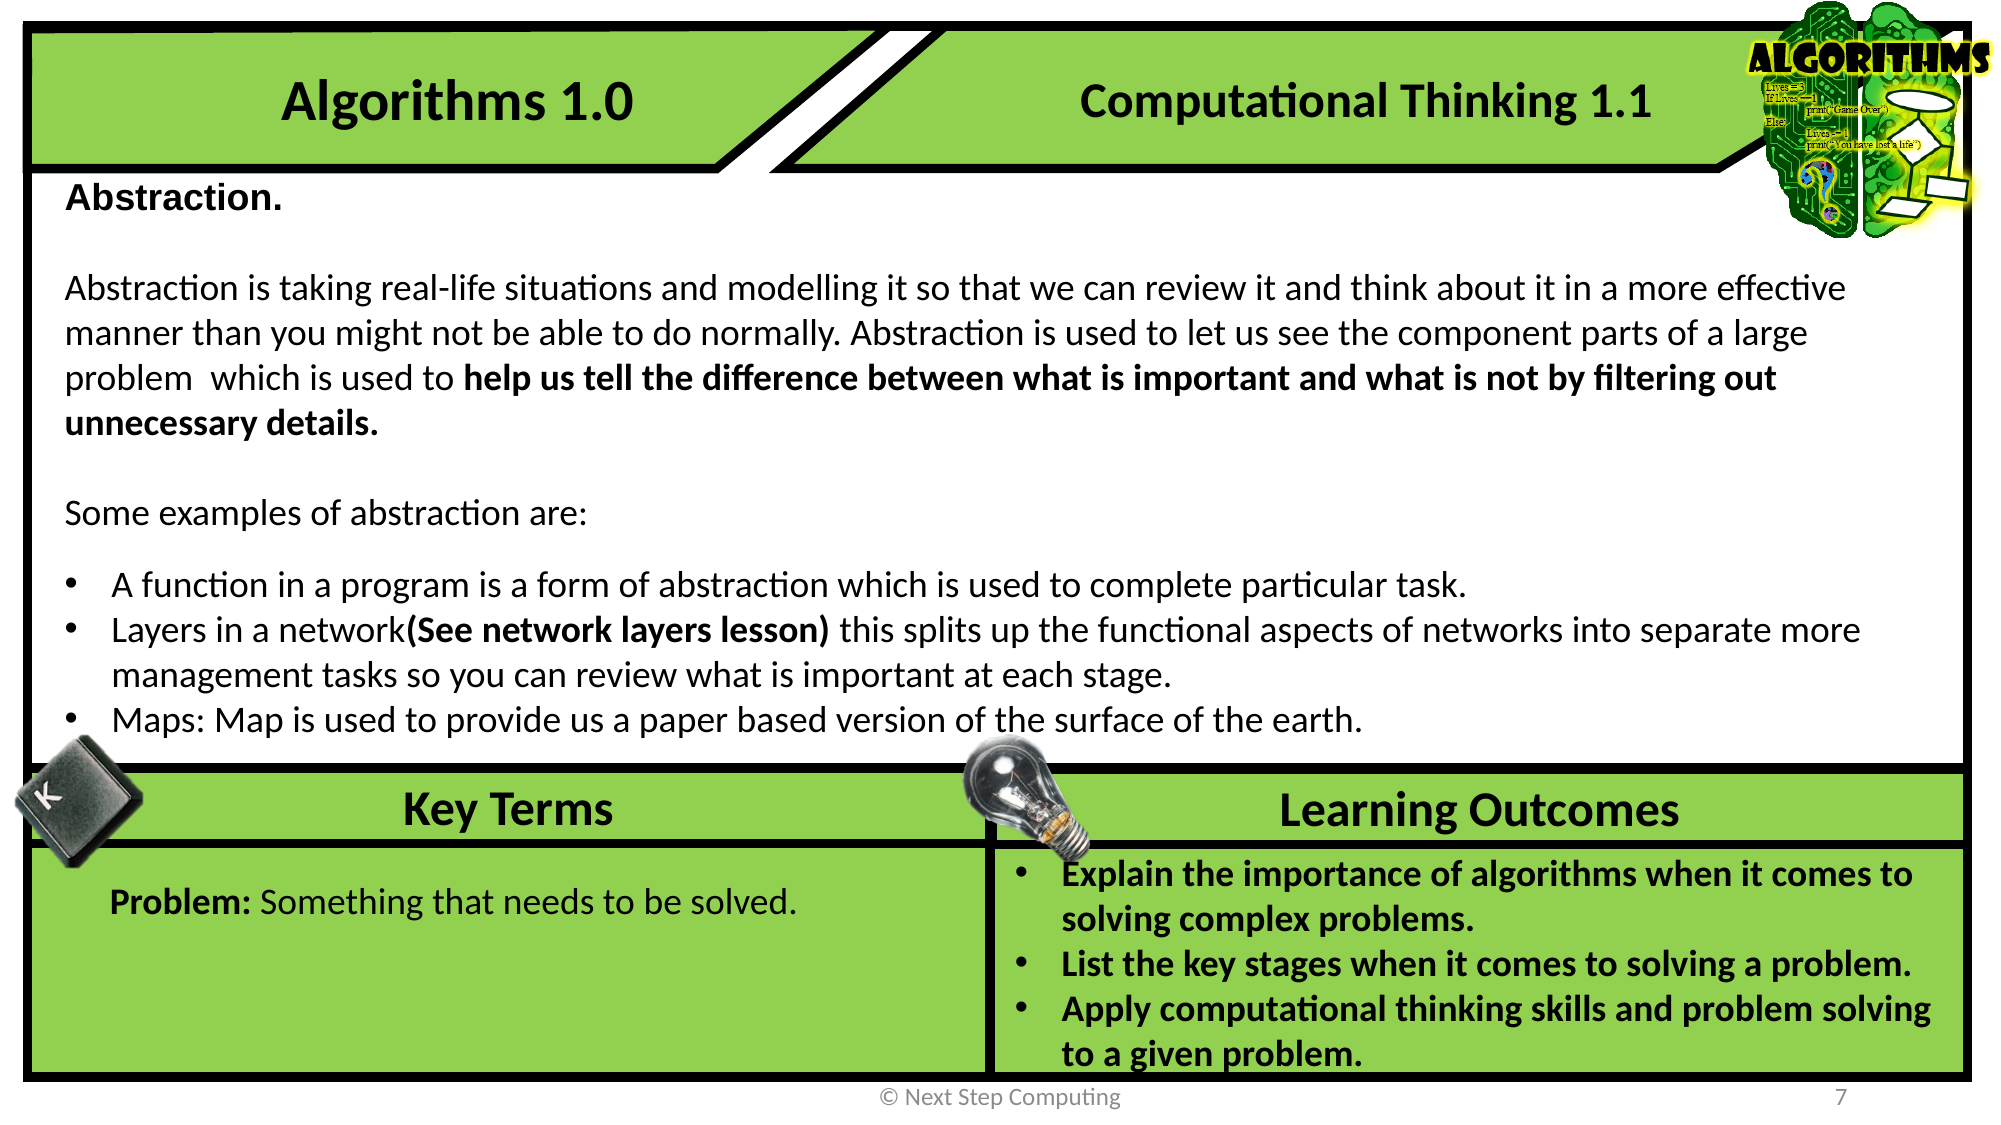

Abstraction.

Abstraction is taking real-life situations and modelling it so that we can review it and think about it in a more effective manner than you might not be able to do normally. Abstraction is used to let us see the component parts of a large problem  which is used to help us tell the difference between what is important and what is not by filtering out unnecessary details.

Some examples of abstraction are:

A function in a program is a form of abstraction which is used to complete particular task.
Layers in a network(See network layers lesson) this splits up the functional aspects of networks into separate more management tasks so you can review what is important at each stage.
Maps: Map is used to provide us a paper based version of the surface of the earth.

Problem: Something that needs to be solved.
© Next Step Computing
7